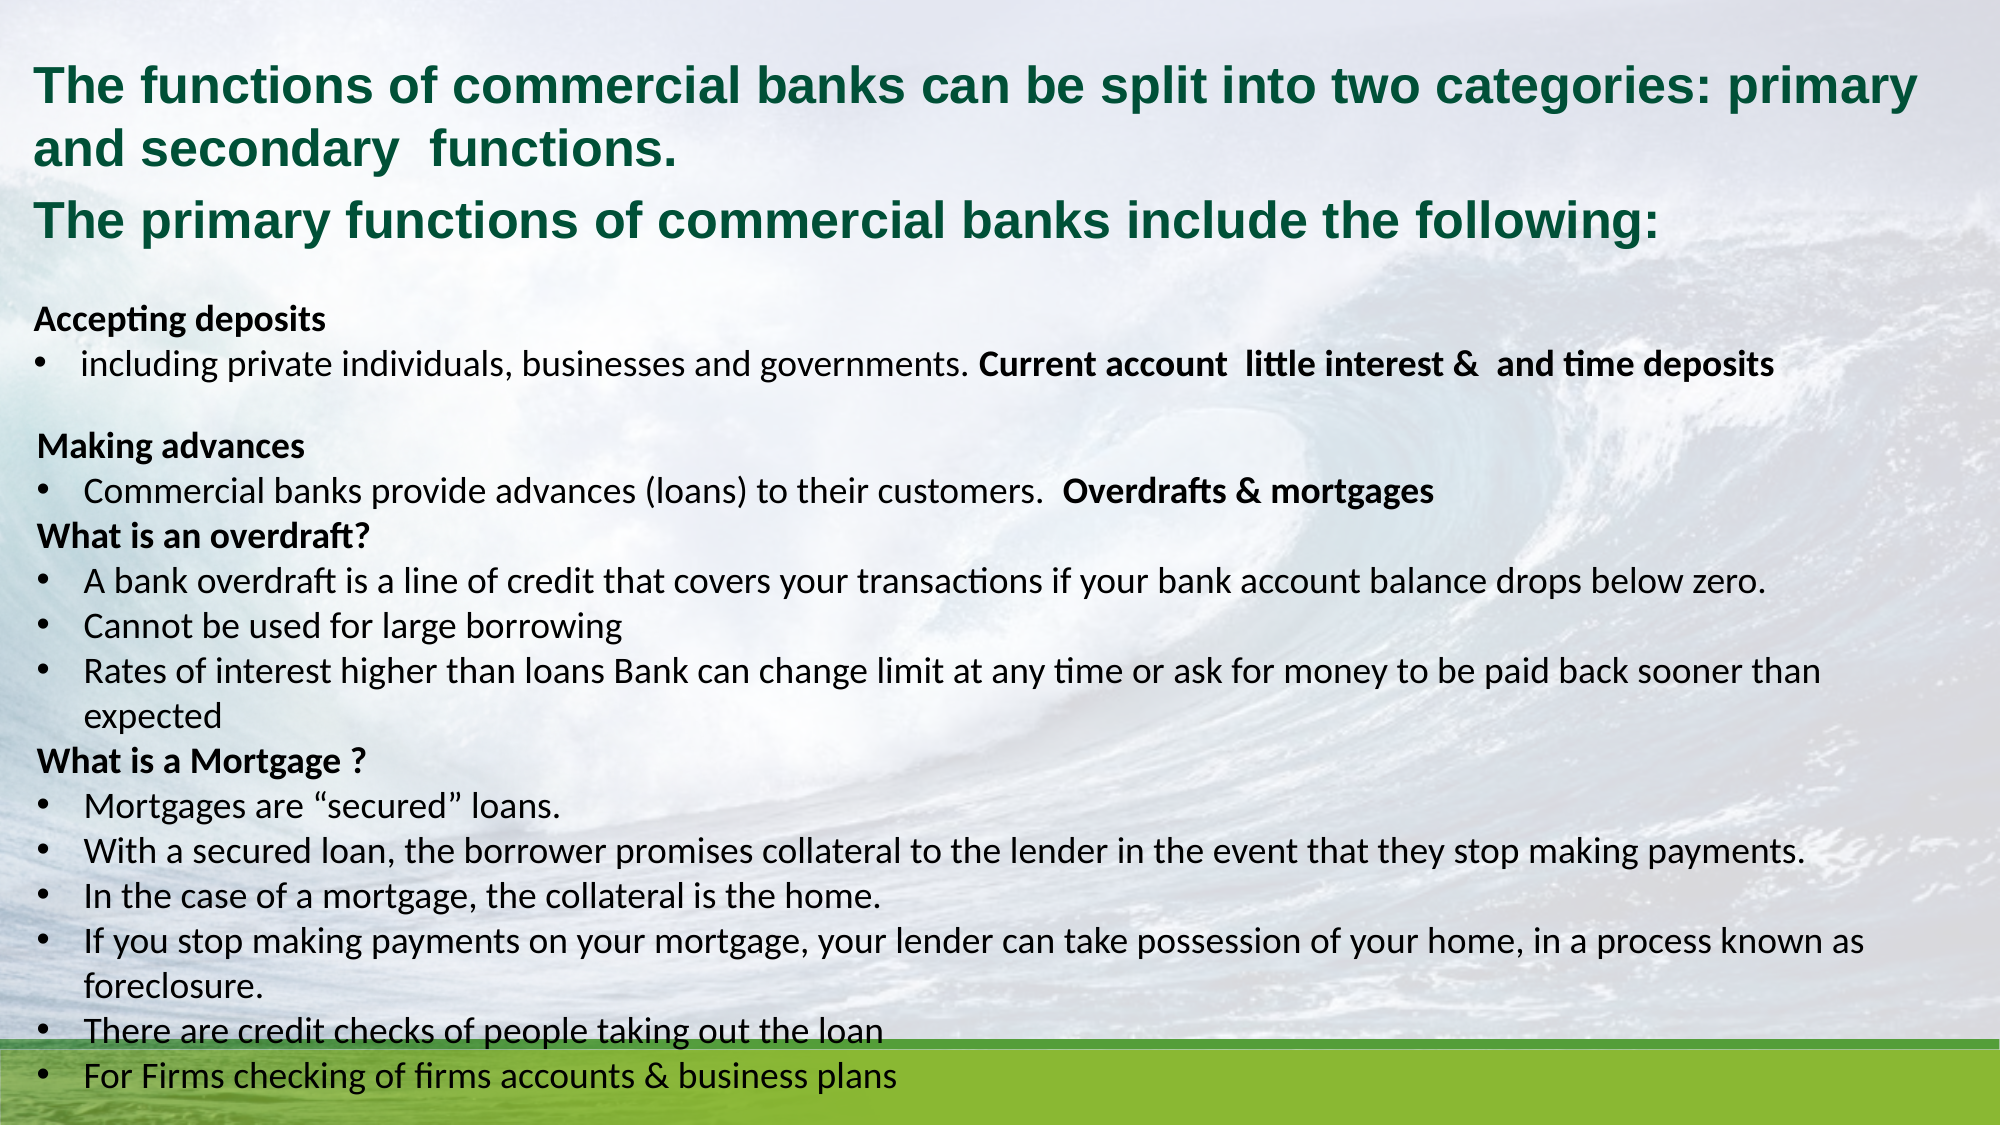

The functions of commercial banks can be split into two categories: primary and secondary  functions.
The primary functions of commercial banks include the following:

Accepting deposits
including private individuals, businesses and governments. Current account  little interest &  and time deposits
Making advances
Commercial banks provide advances (loans) to their customers.  Overdrafts & mortgages
What is an overdraft?
A bank overdraft is a line of credit that covers your transactions if your bank account balance drops below zero.
Cannot be used for large borrowing
Rates of interest higher than loans Bank can change limit at any time or ask for money to be paid back sooner than expected
What is a Mortgage ?
Mortgages are “secured” loans.
With a secured loan, the borrower promises collateral to the lender in the event that they stop making payments.
In the case of a mortgage, the collateral is the home.
If you stop making payments on your mortgage, your lender can take possession of your home, in a process known as foreclosure.
There are credit checks of people taking out the loan
For Firms checking of firms accounts & business plans